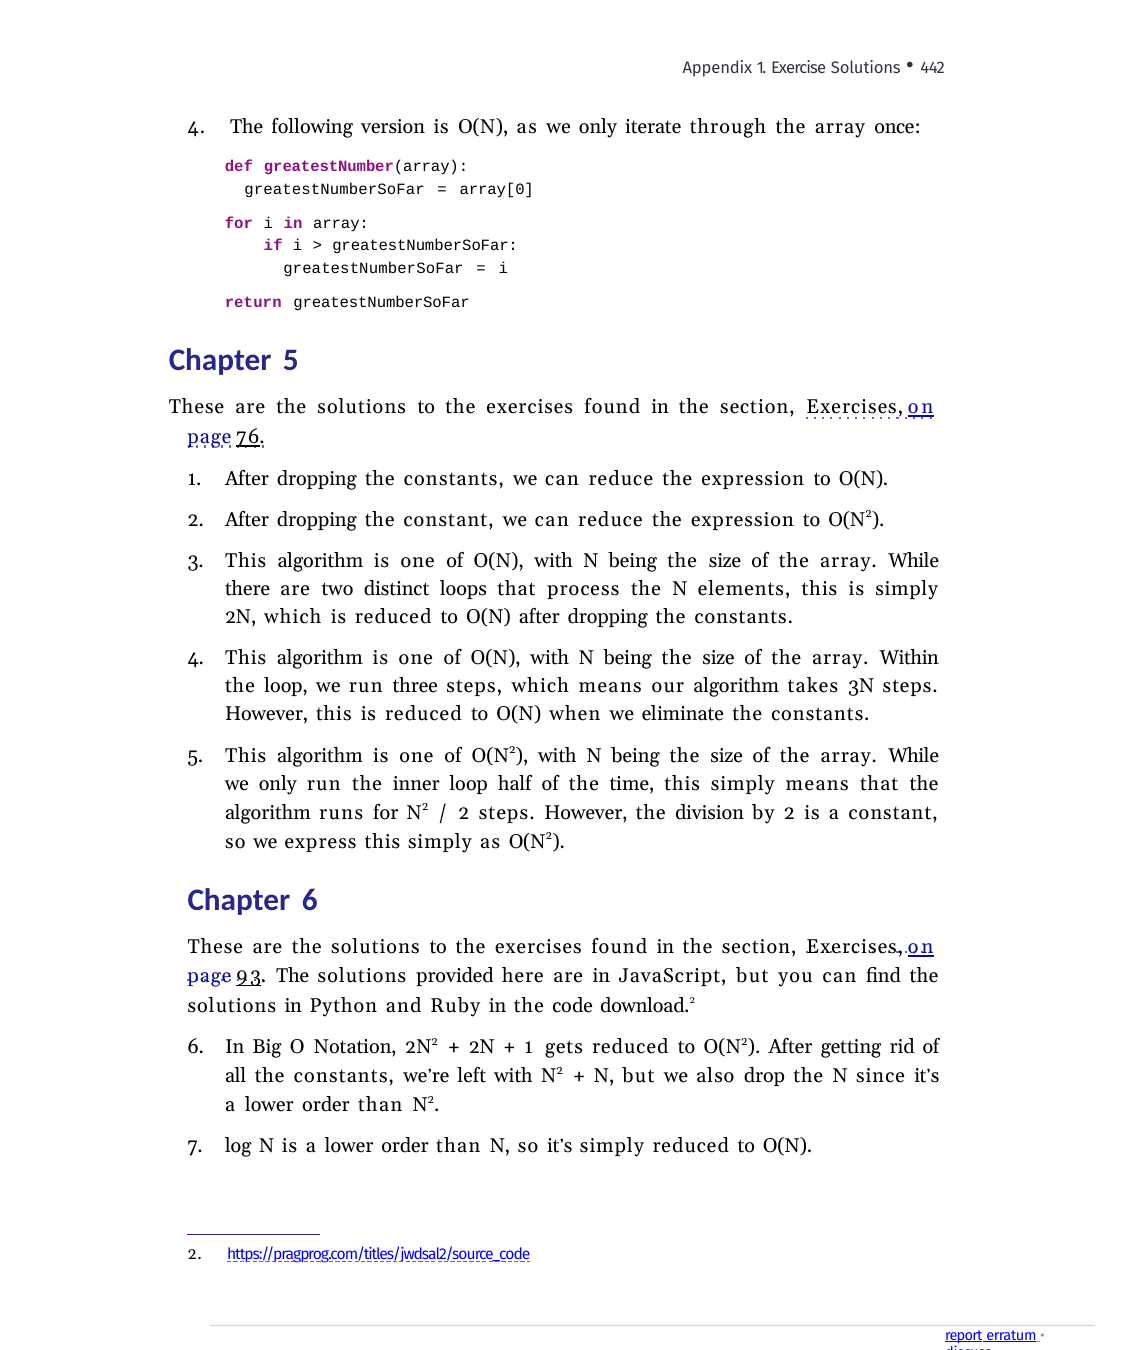

Appendix 1. Exercise Solutions • 442

4.  The following version is O(N), as we only iterate through the array once:
def greatestNumber(array): greatestNumberSoFar = array[0]
for i in array:
if i > greatestNumberSoFar: greatestNumberSoFar = i
return greatestNumberSoFar

Chapter 5
These are the solutions to the exercises found in the section, Exercises, on page 76.
After dropping the constants, we can reduce the expression to O(N).
After dropping the constant, we can reduce the expression to O(N2).
This algorithm is one of O(N), with N being the size of the array. While there are two distinct loops that process the N elements, this is simply 2N, which is reduced to O(N) after dropping the constants.
This algorithm is one of O(N), with N being the size of the array. Within the loop, we run three steps, which means our algorithm takes 3N steps. However, this is reduced to O(N) when we eliminate the constants.
This algorithm is one of O(N2), with N being the size of the array. While we only run the inner loop half of the time, this simply means that the algorithm runs for N2 / 2 steps. However, the division by 2 is a constant, so we express this simply as O(N2).

Chapter 6
These are the solutions to the exercises found in the section, Exercises, on page 93. The solutions provided here are in JavaScript, but you can find the solutions in Python and Ruby in the code download.2
In Big O Notation, 2N2 + 2N + 1 gets reduced to O(N2). After getting rid of all the constants, we’re left with N2 + N, but we also drop the N since it’s a lower order than N2.
log N is a lower order than N, so it’s simply reduced to O(N).

2.	https://pragprog.com/titles/jwdsal2/source_code
report erratum • discuss